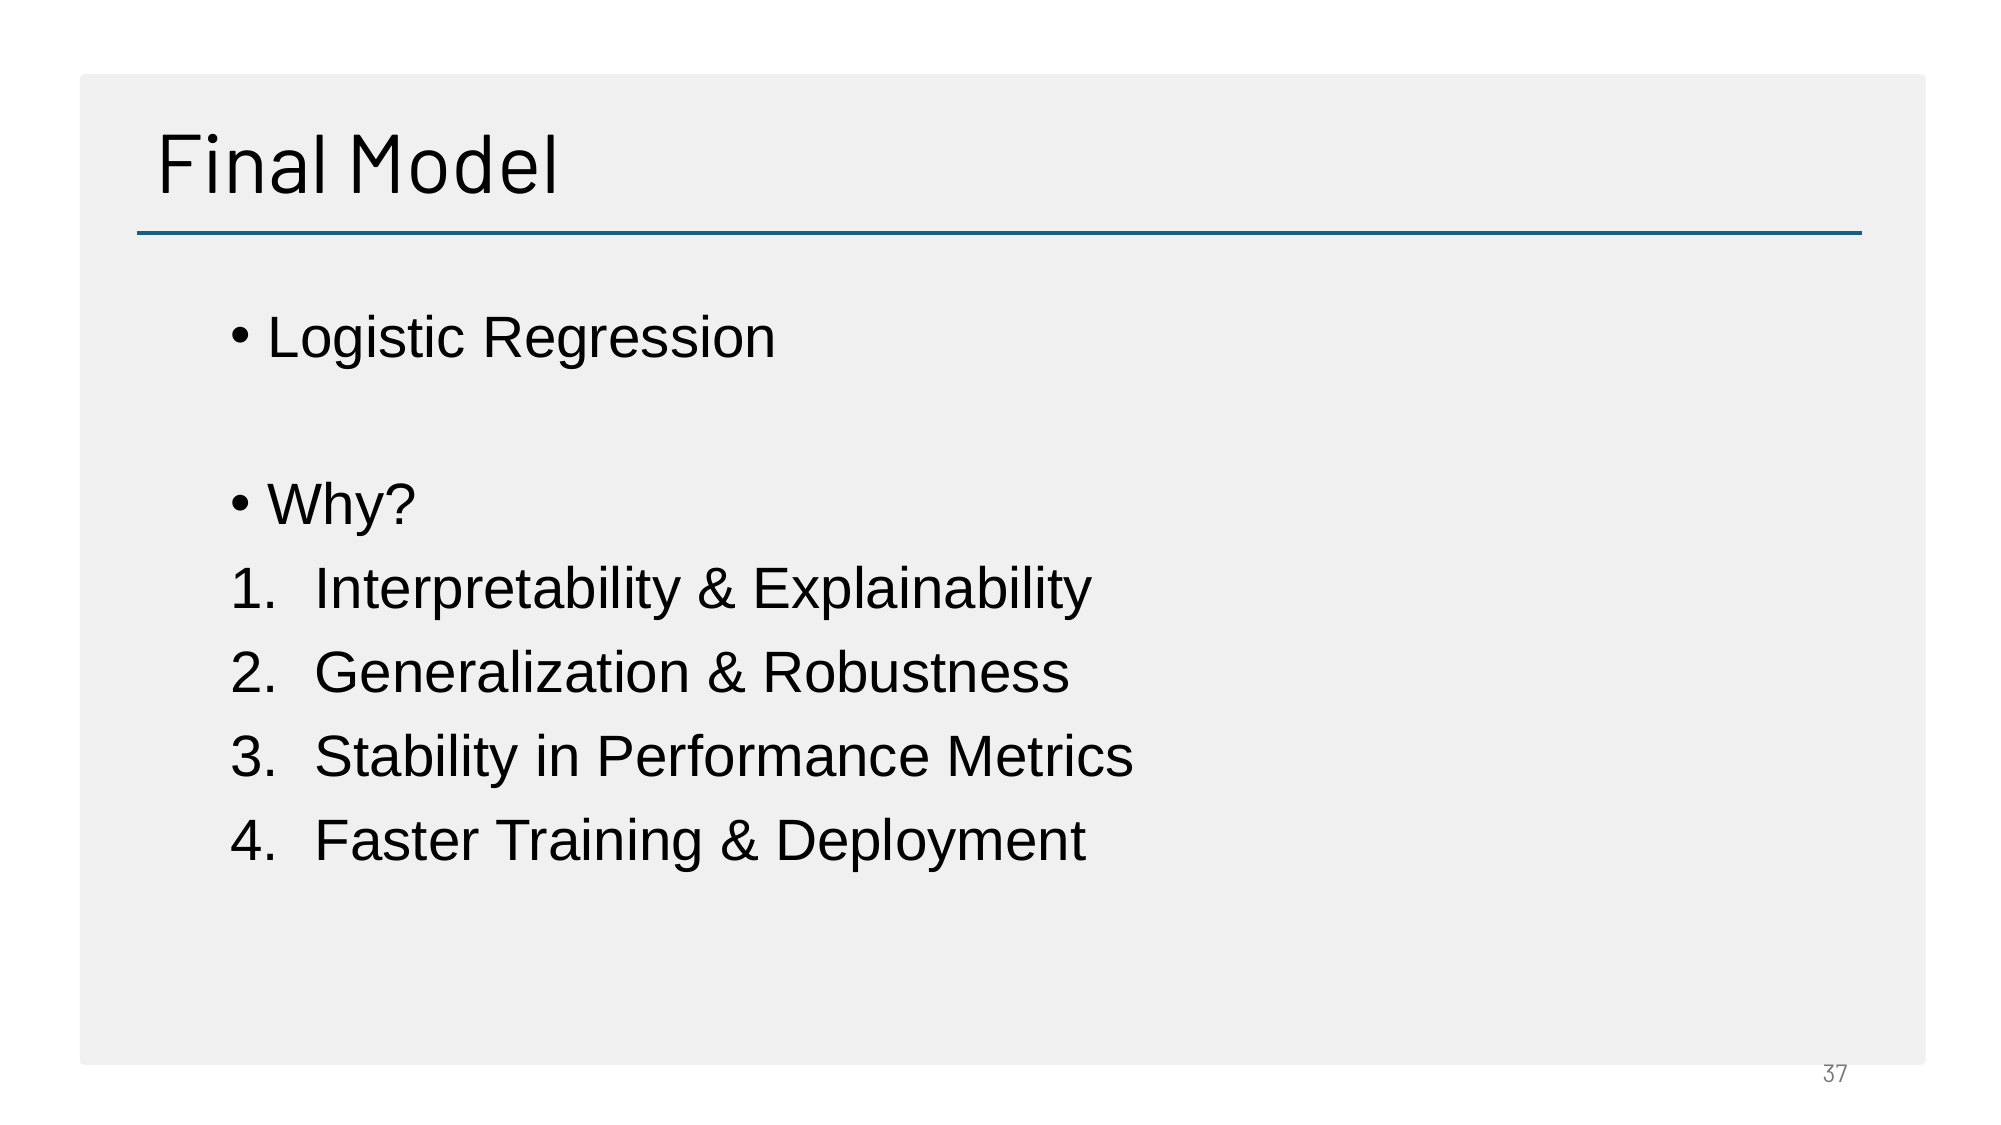

# Final Model
Logistic Regression

Why?
Interpretability & Explainability
Generalization & Robustness
Stability in Performance Metrics
Faster Training & Deployment
37